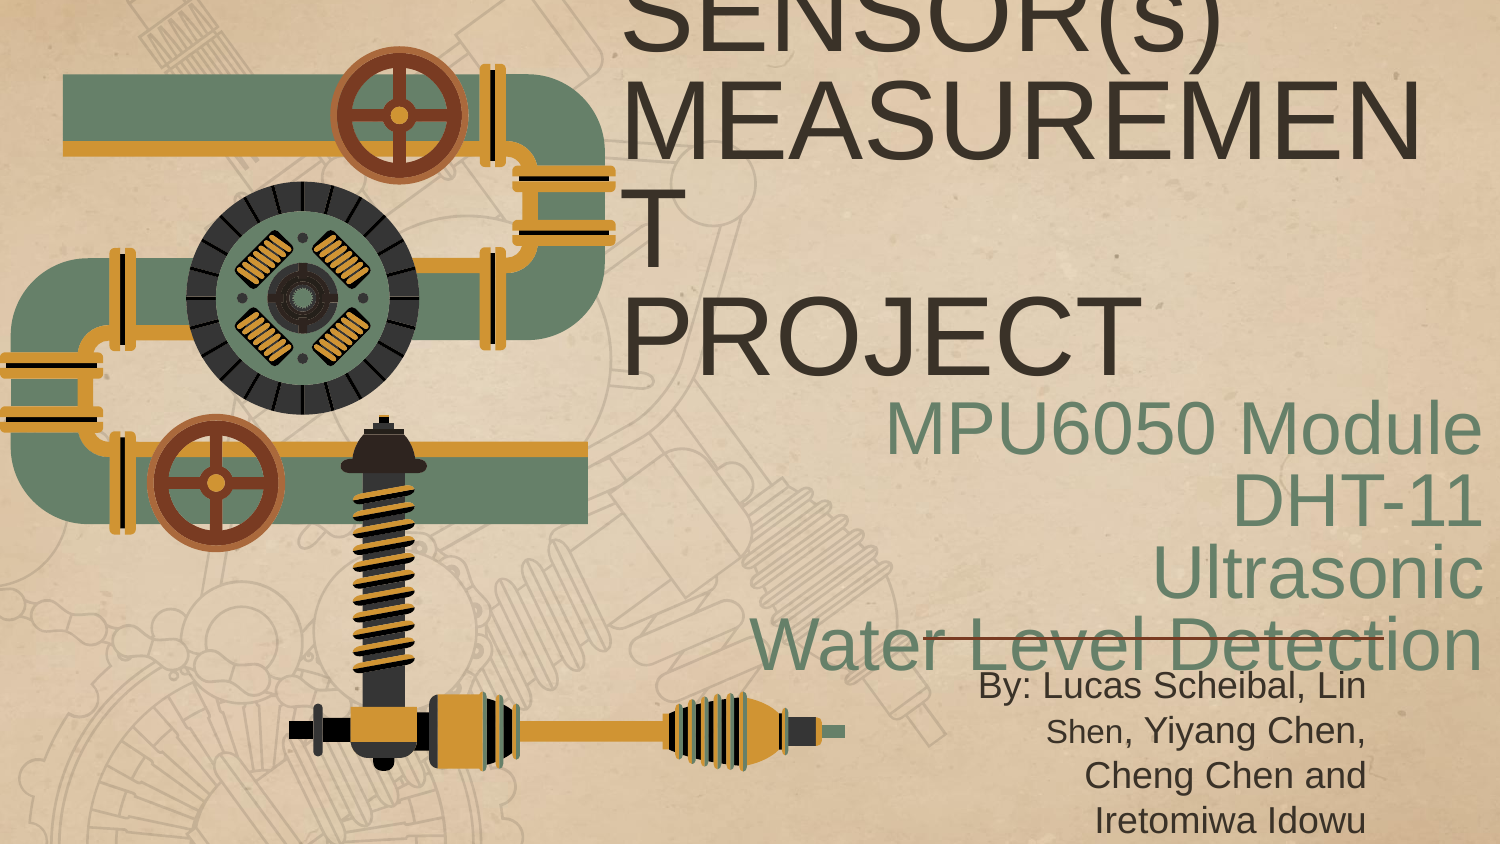

# SENSOR(s) MEASUREMENT PROJECT
MPU6050 Module
DHT-11
Ultrasonic
Water Level Detection
By: Lucas Scheibal, Lin Shen, Yiyang Chen, Cheng Chen and Iretomiwa Idowu